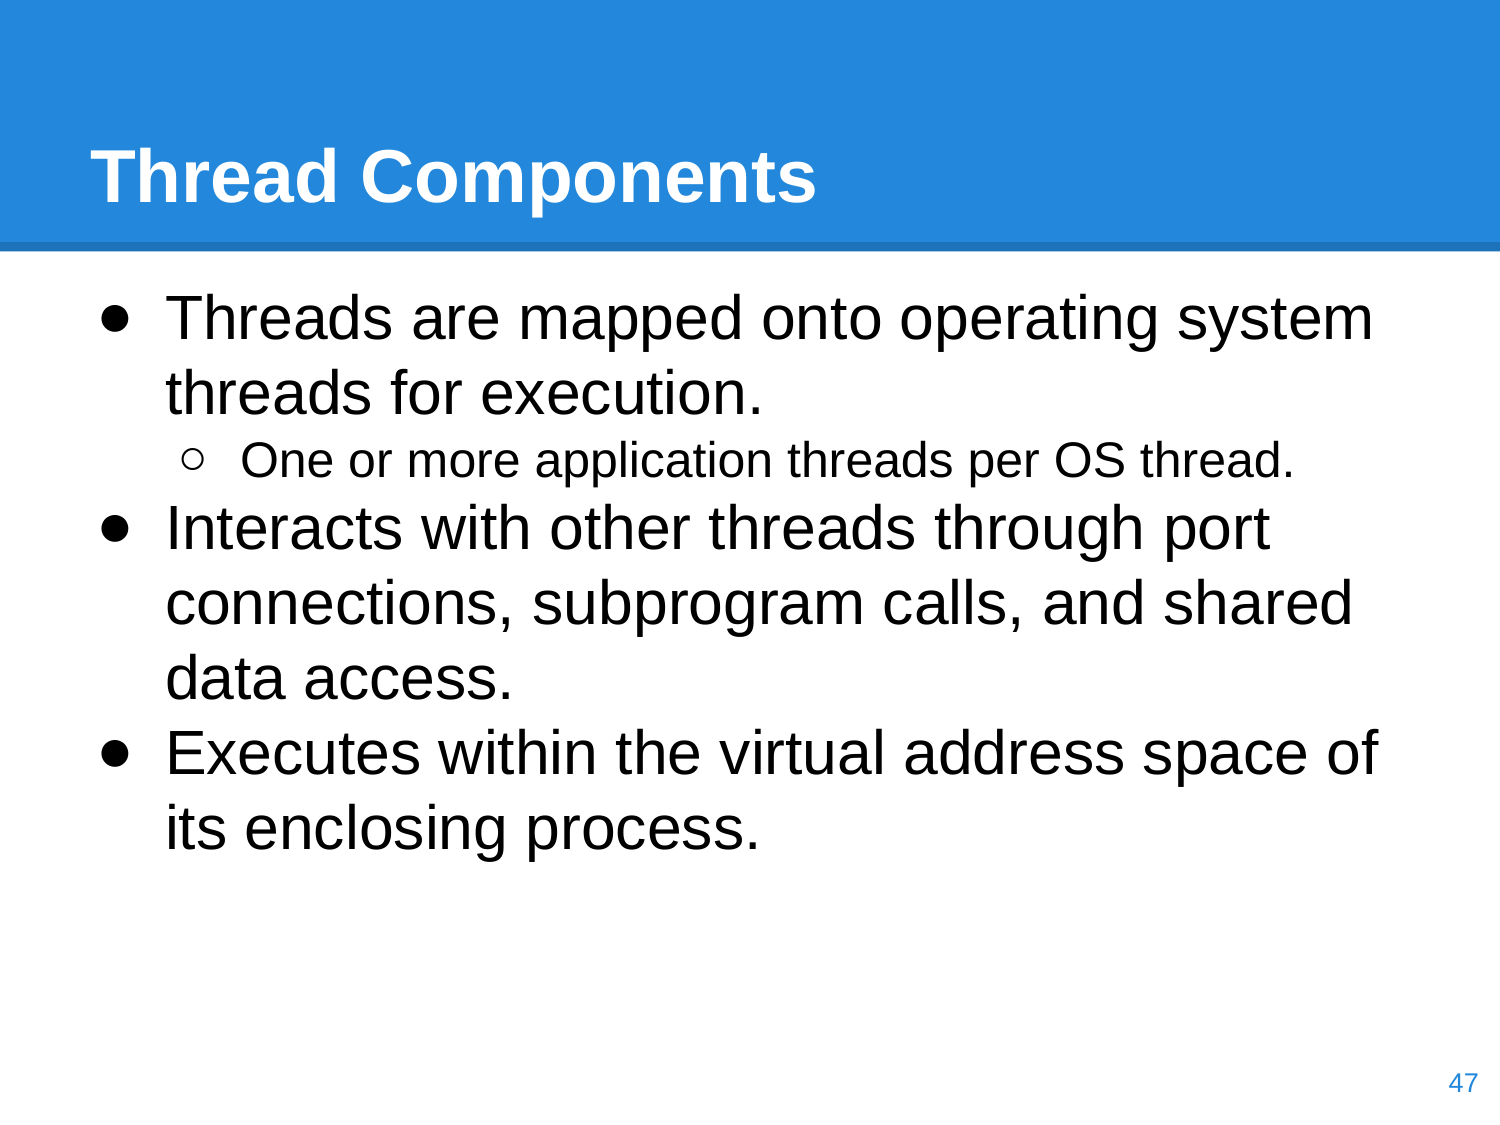

# Thread Components
Threads are mapped onto operating system threads for execution.
One or more application threads per OS thread.
Interacts with other threads through port connections, subprogram calls, and shared data access.
Executes within the virtual address space of its enclosing process.
47